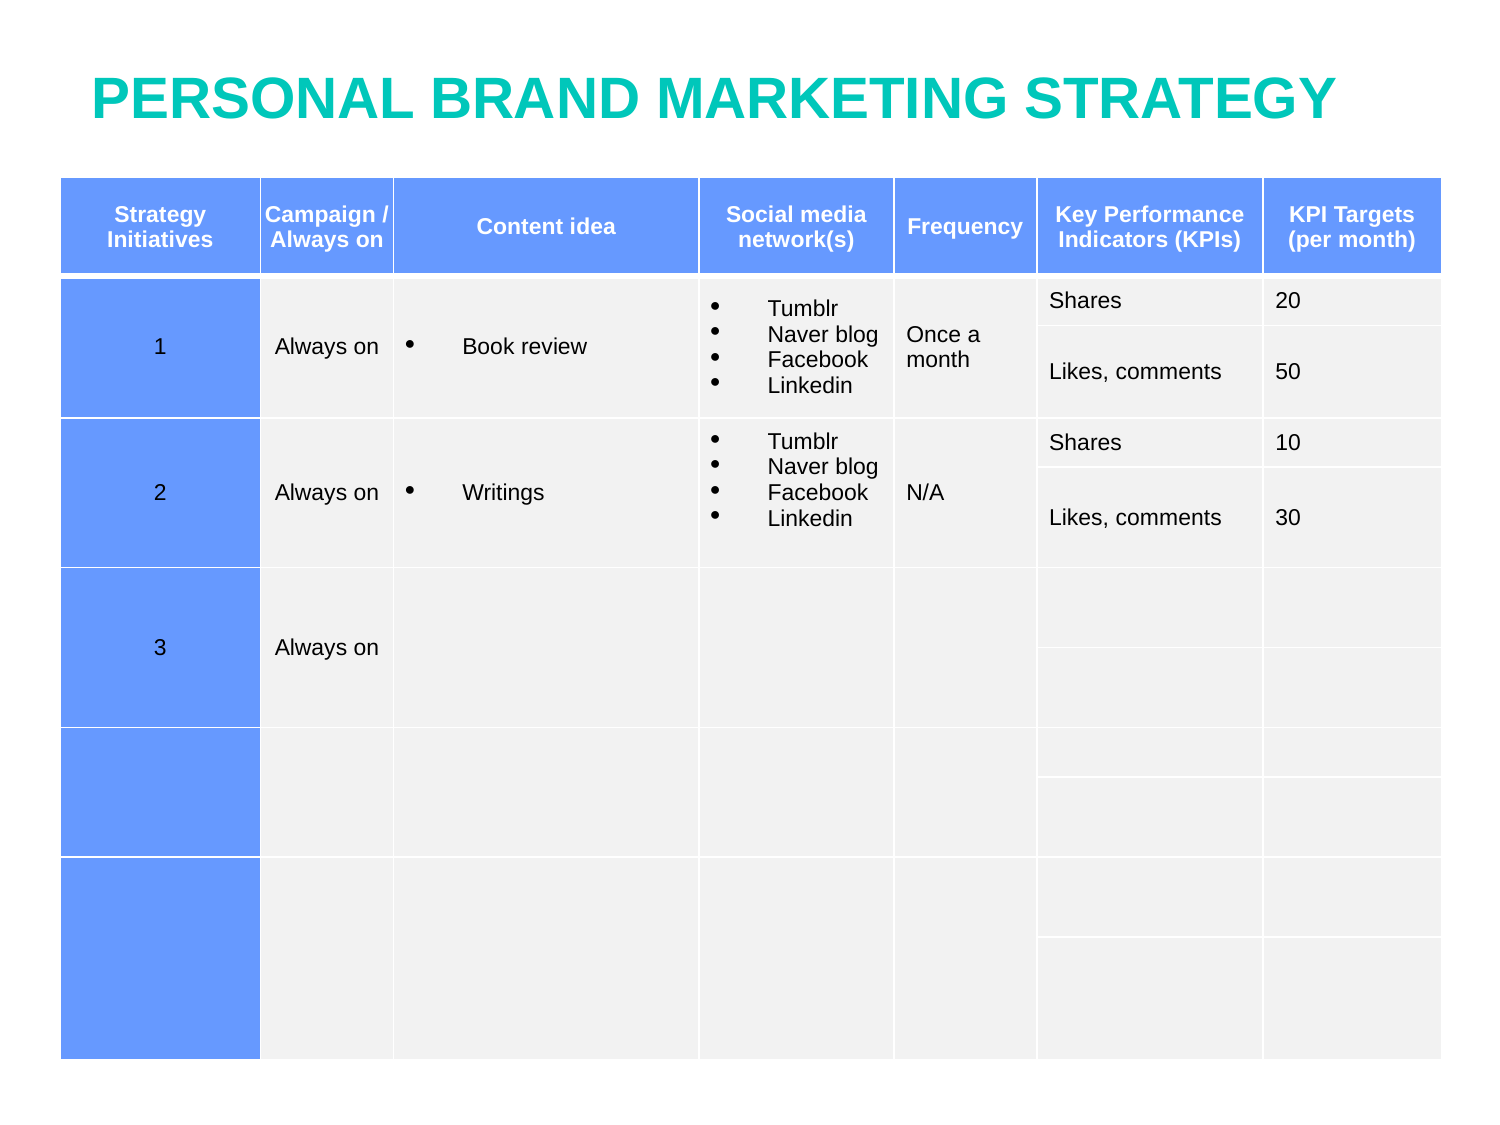

Personal brand MARKETING STRATEGY
| Strategy Initiatives | Campaign / Always on | Content idea | Social media network(s) | Frequency | Key Performance Indicators (KPIs) | KPI Targets (per month) |
| --- | --- | --- | --- | --- | --- | --- |
| 1 | Always on | Book review | Tumblr Naver blog Facebook Linkedin | Once a month | Shares | 20 |
|  |  |  |  |  | Likes, comments | 50 |
| 2 | Always on | Writings | Tumblr Naver blog Facebook Linkedin | N/A | Shares | 10 |
|  |  |  |  |  | Likes, comments | 30 |
| 3 | Always on |  |  |  |  |  |
|  |  |  |  |  |  |  |
|  |  |  |  |  |  |  |
|  |  |  |  |  |  |  |
|  |  |  |  |  |  |  |
|  |  |  |  |  |  |  |